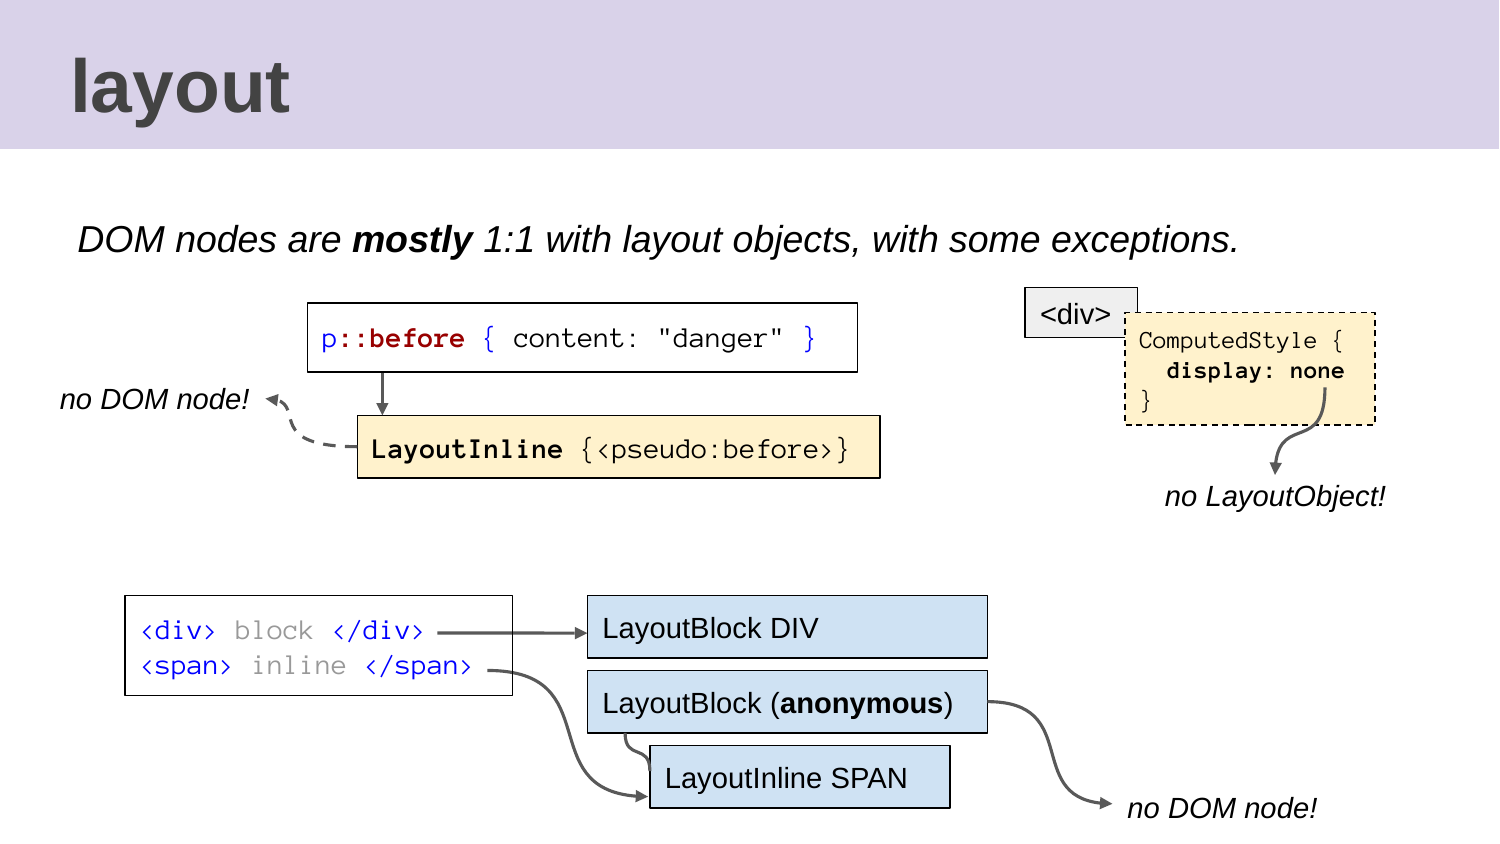

layout
DOM nodes are mostly 1:1 with layout objects, with some exceptions.
<div>
p::before { content: "danger" }
ComputedStyle {
  display: none
}
no DOM node!
LayoutInline {<pseudo:before>}
no LayoutObject!
<div> block </div>
<span> inline </span>
LayoutBlock DIV
LayoutBlock (anonymous)
LayoutInline SPAN
no DOM node!